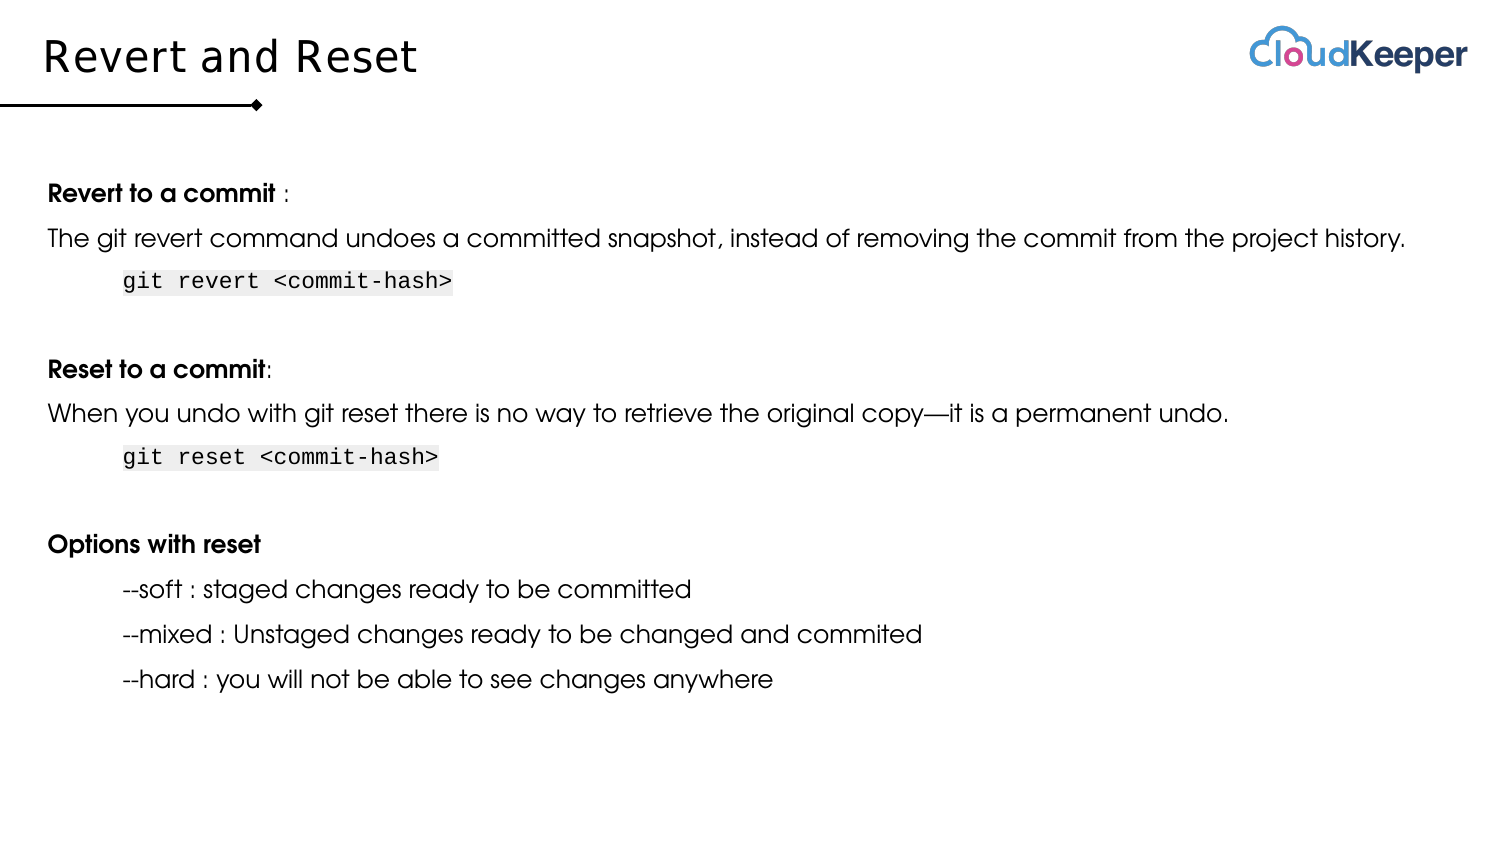

# Revert and Reset
Revert to a commit :
The git revert command undoes a committed snapshot, instead of removing the commit from the project history.
git revert <commit-hash>

Reset to a commit:
When you undo with git reset there is no way to retrieve the original copy—it is a permanent undo.
git reset <commit-hash>

Options with reset
--soft : staged changes ready to be committed
--mixed : Unstaged changes ready to be changed and commited
--hard : you will not be able to see changes anywhere